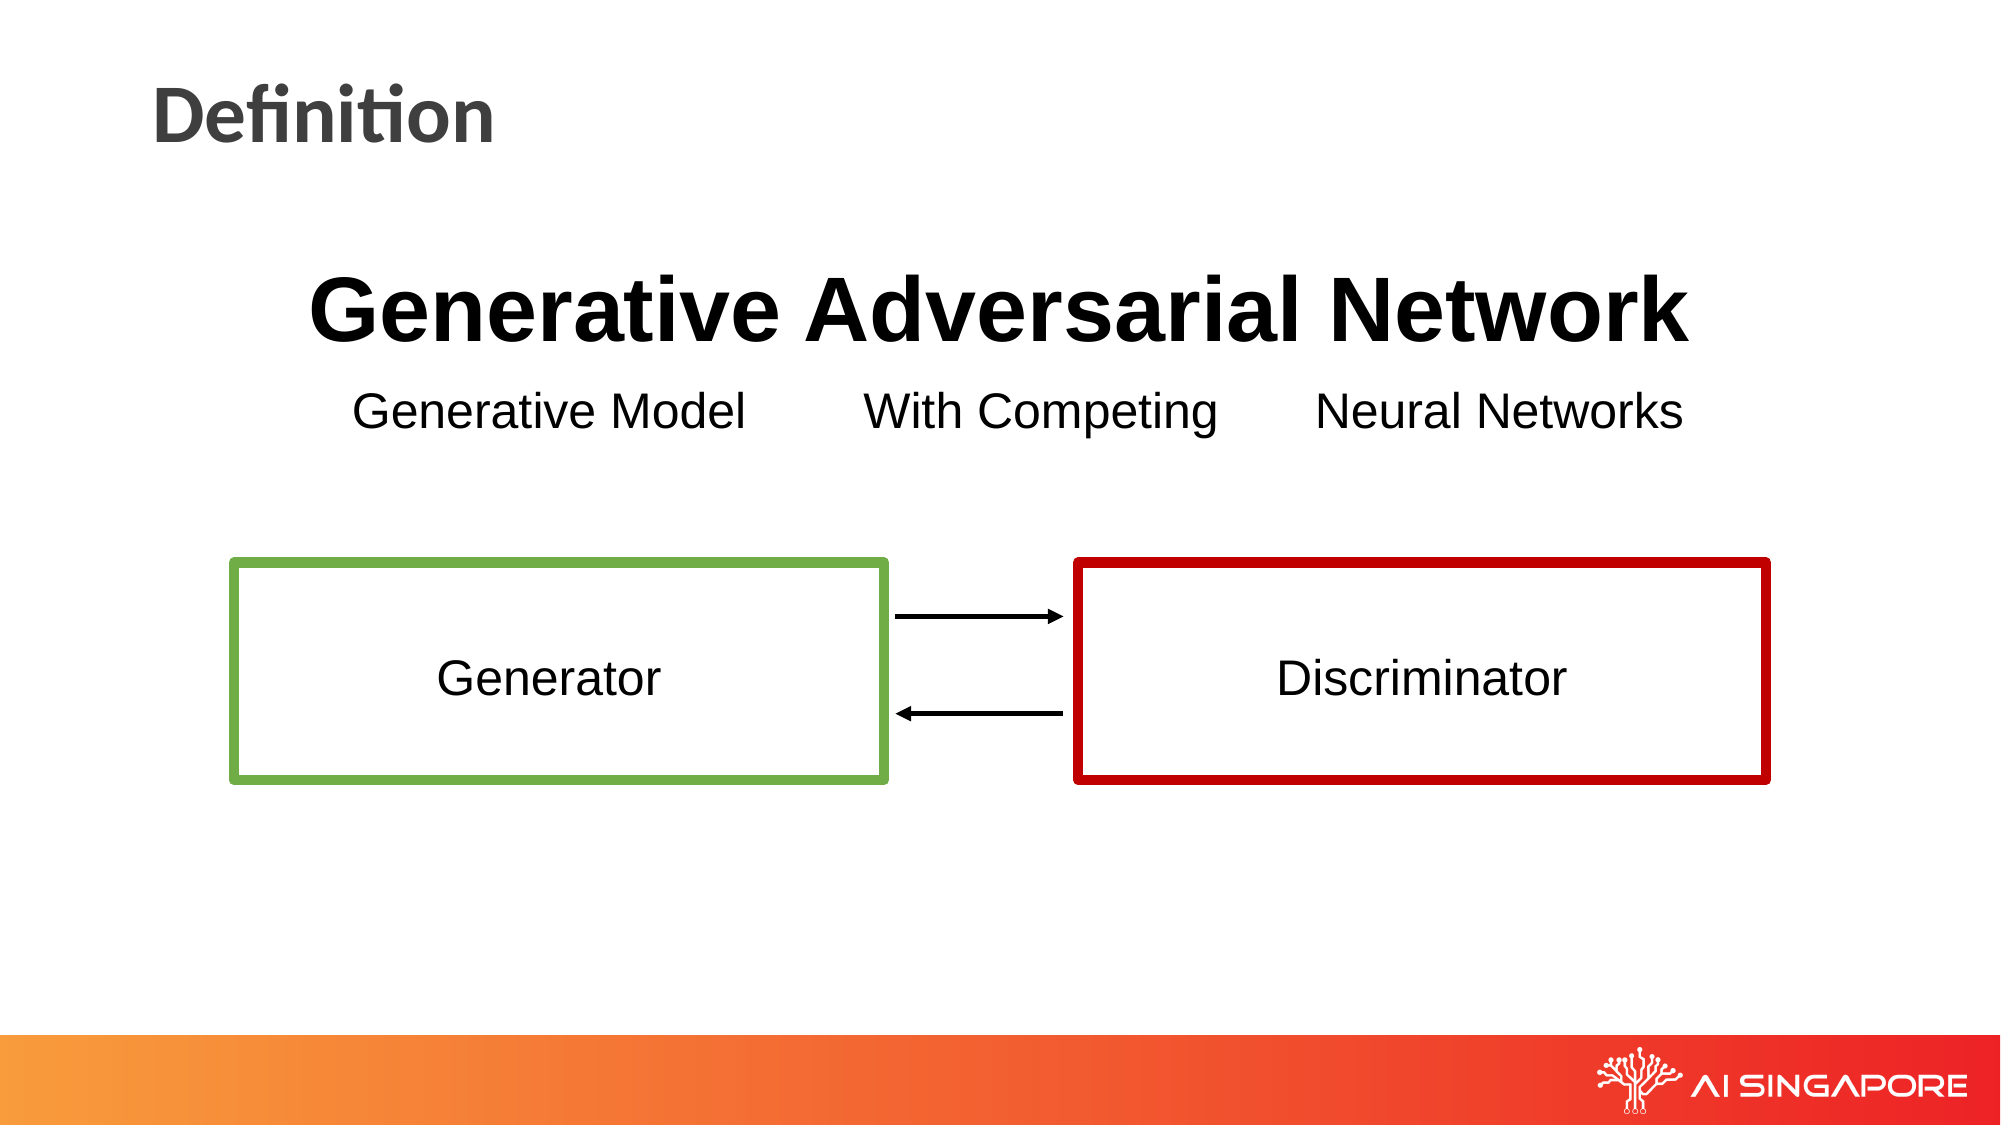

# Definition
Generative Adversarial Network
Neural Networks
Generative Model
With Competing

Generator
Discriminator